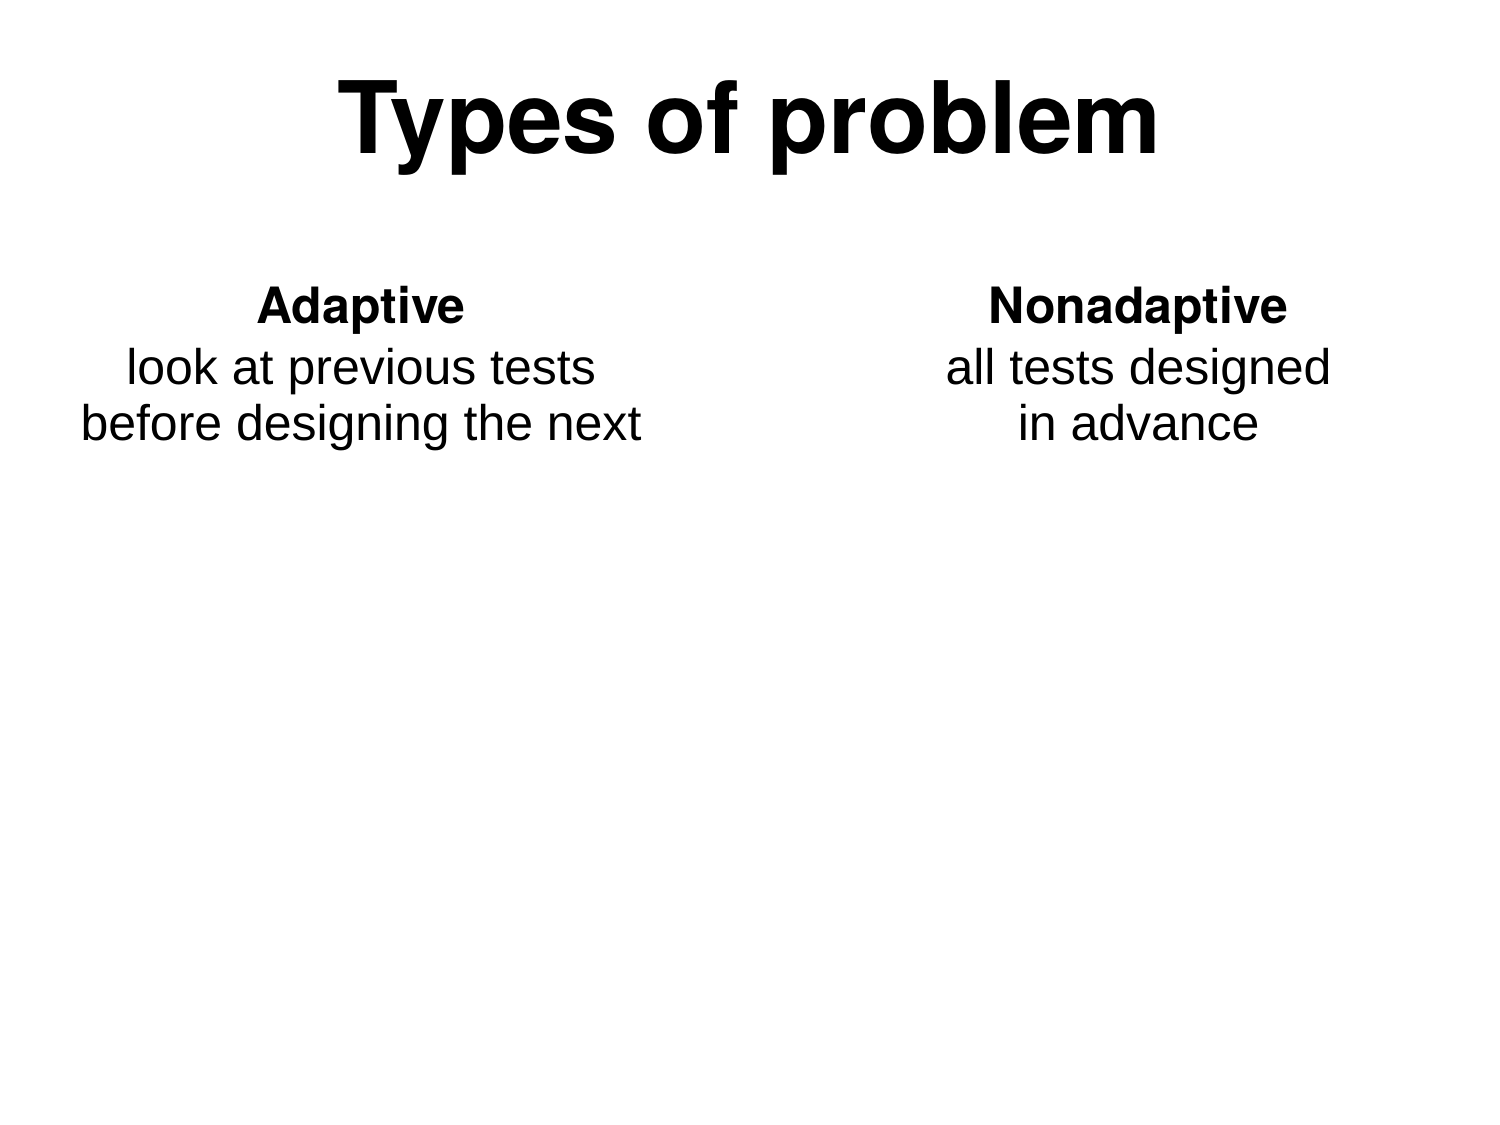

# Types of problem
| Adaptive look at previous tests before designing the next | Nonadaptive all tests designed in advance |
| --- | --- |
|  |  |
|  |  |